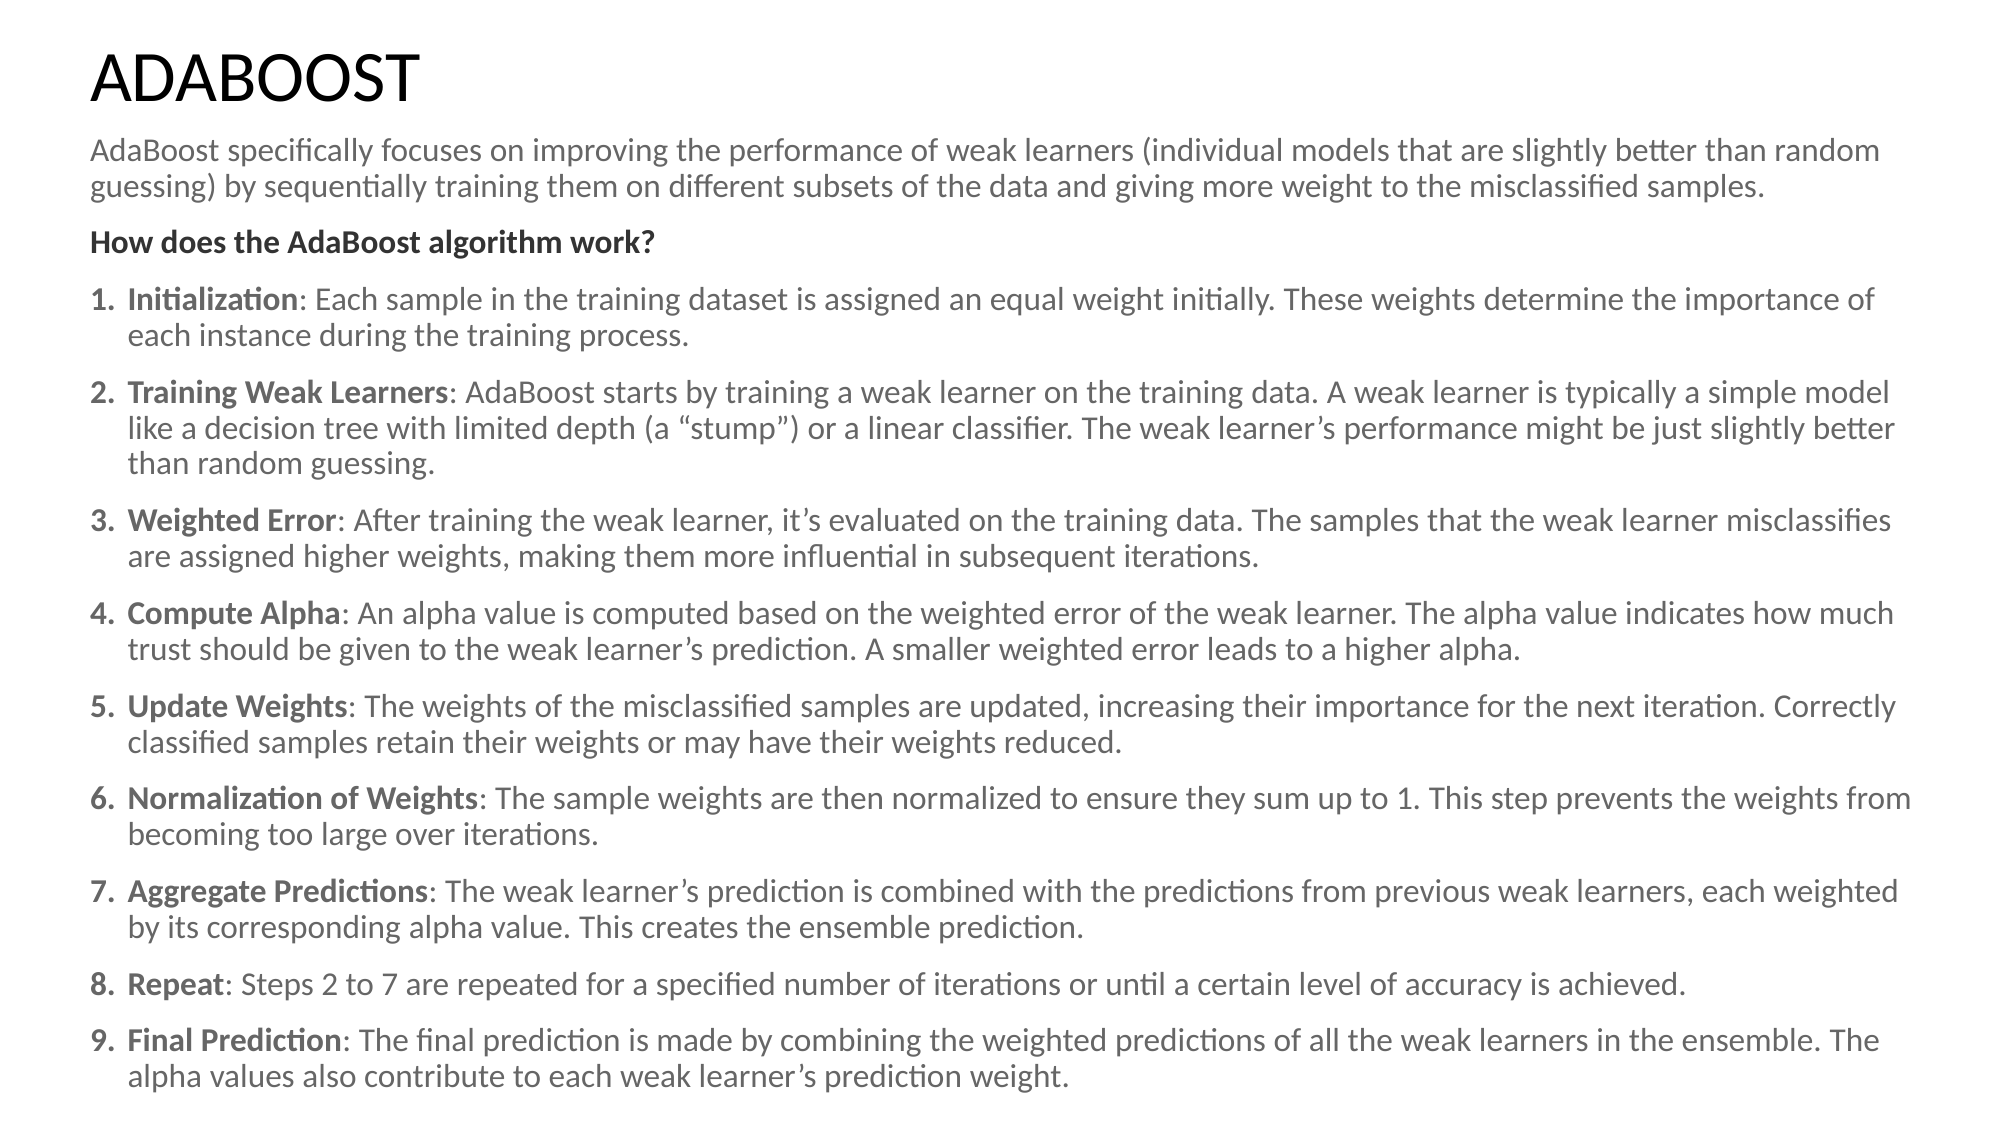

# ADABOOST
AdaBoost specifically focuses on improving the performance of weak learners (individual models that are slightly better than random guessing) by sequentially training them on different subsets of the data and giving more weight to the misclassified samples.
How does the AdaBoost algorithm work?
Initialization: Each sample in the training dataset is assigned an equal weight initially. These weights determine the importance of each instance during the training process.
Training Weak Learners: AdaBoost starts by training a weak learner on the training data. A weak learner is typically a simple model like a decision tree with limited depth (a “stump”) or a linear classifier. The weak learner’s performance might be just slightly better than random guessing.
Weighted Error: After training the weak learner, it’s evaluated on the training data. The samples that the weak learner misclassifies are assigned higher weights, making them more influential in subsequent iterations.
Compute Alpha: An alpha value is computed based on the weighted error of the weak learner. The alpha value indicates how much trust should be given to the weak learner’s prediction. A smaller weighted error leads to a higher alpha.
Update Weights: The weights of the misclassified samples are updated, increasing their importance for the next iteration. Correctly classified samples retain their weights or may have their weights reduced.
Normalization of Weights: The sample weights are then normalized to ensure they sum up to 1. This step prevents the weights from becoming too large over iterations.
Aggregate Predictions: The weak learner’s prediction is combined with the predictions from previous weak learners, each weighted by its corresponding alpha value. This creates the ensemble prediction.
Repeat: Steps 2 to 7 are repeated for a specified number of iterations or until a certain level of accuracy is achieved.
Final Prediction: The final prediction is made by combining the weighted predictions of all the weak learners in the ensemble. The alpha values also contribute to each weak learner’s prediction weight.